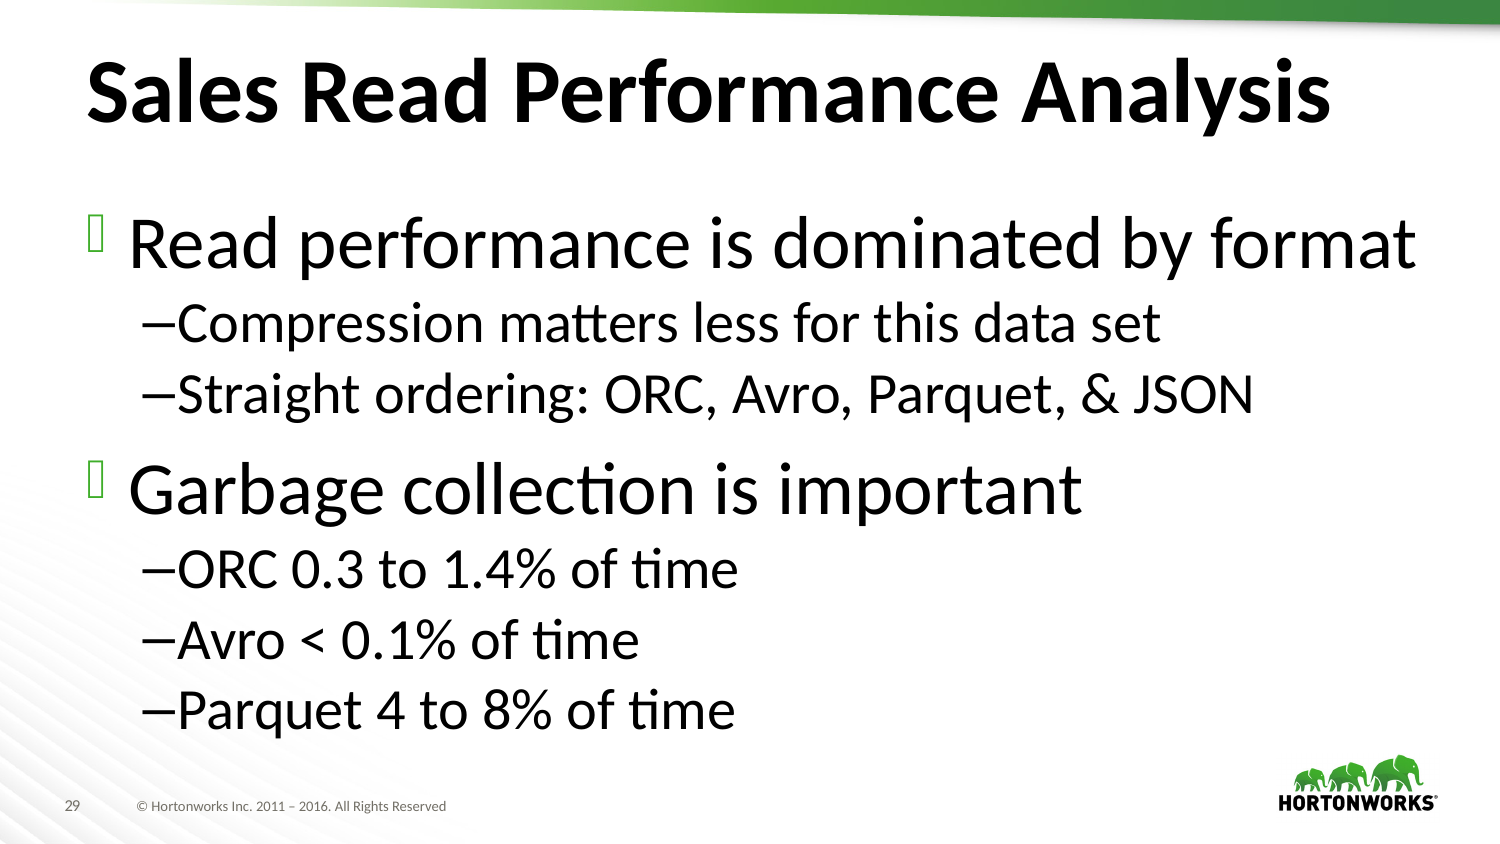

# Sales Read Performance Analysis
Read performance is dominated by format
Compression matters less for this data set
Straight ordering: ORC, Avro, Parquet, & JSON
Garbage collection is important
ORC 0.3 to 1.4% of time
Avro < 0.1% of time
Parquet 4 to 8% of time